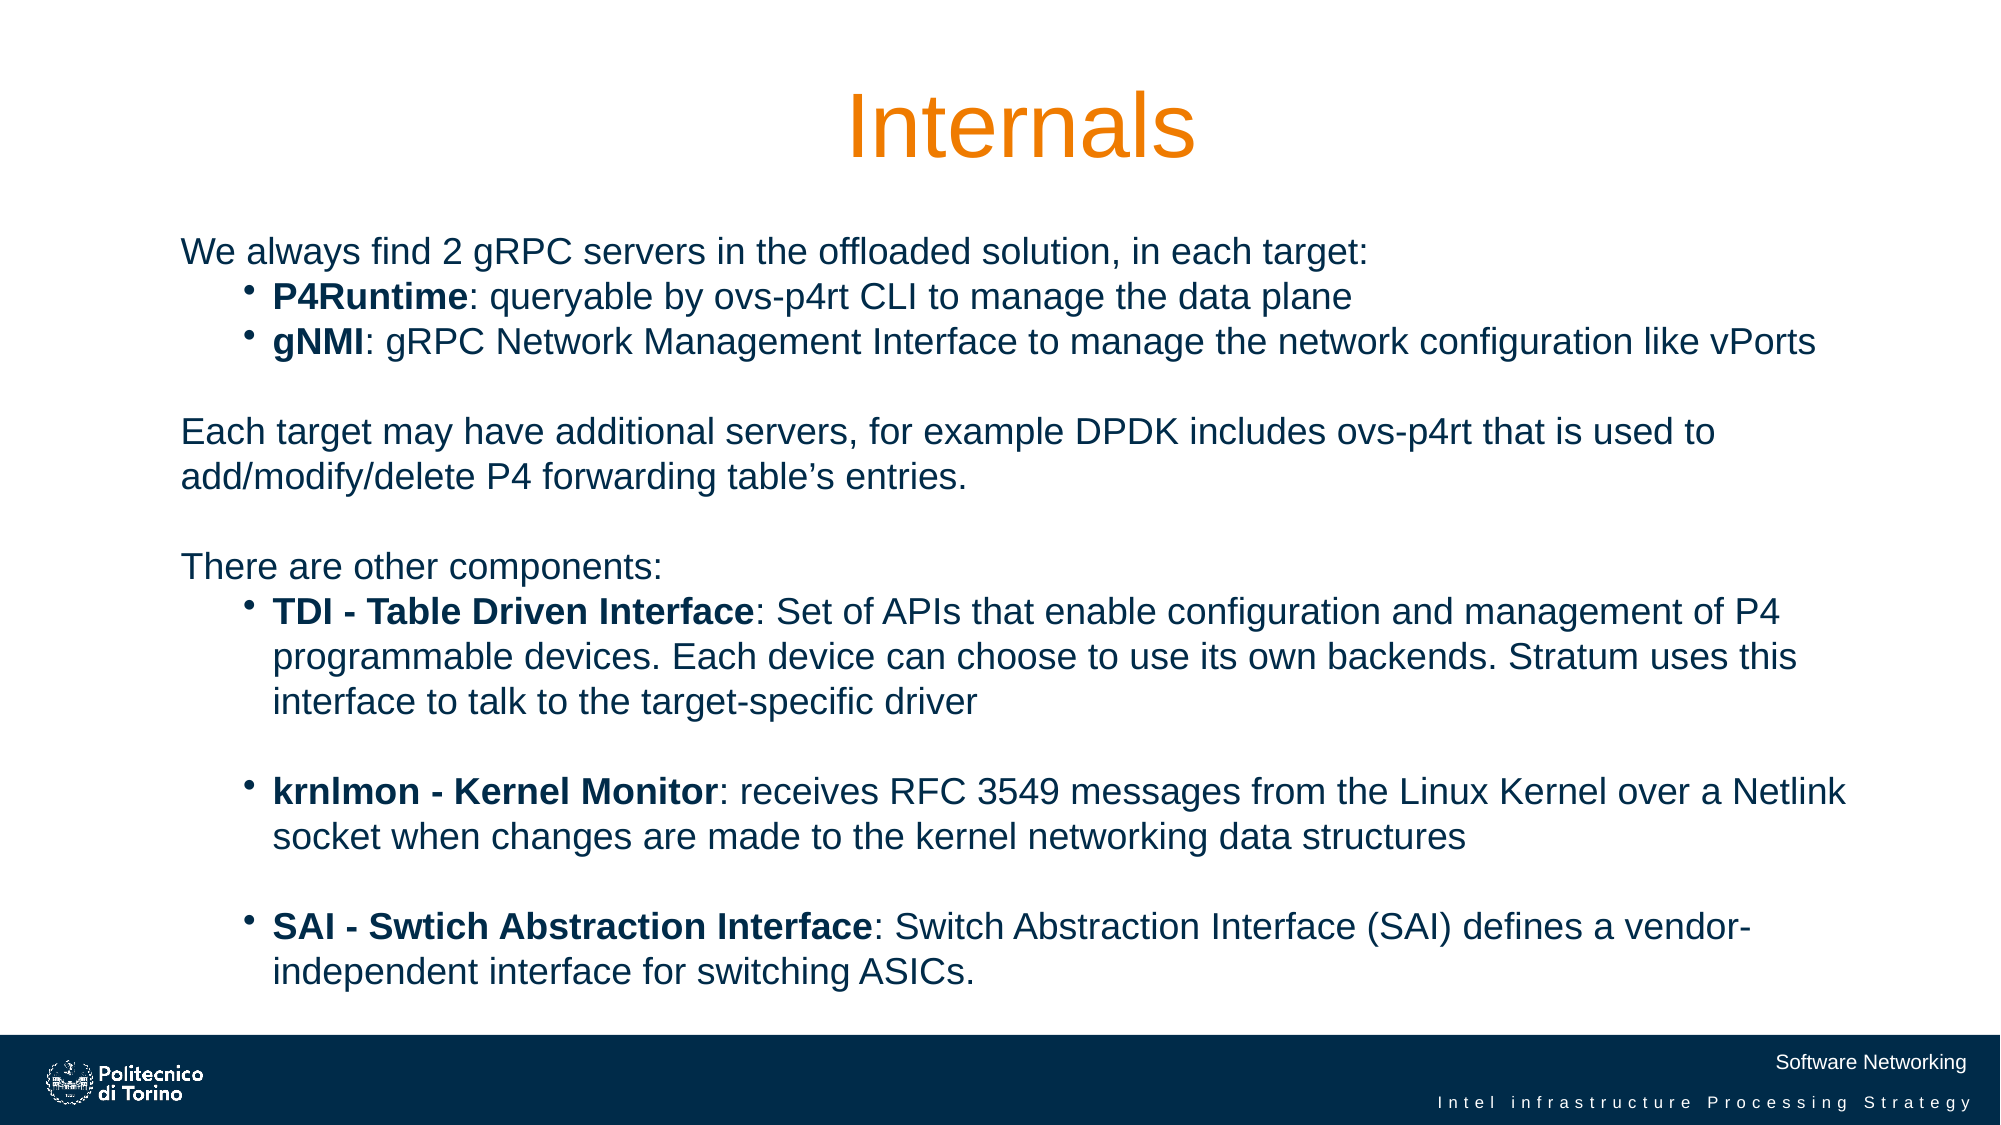

# Internals
We always find 2 gRPC servers in the offloaded solution, in each target:
P4Runtime: queryable by ovs-p4rt CLI to manage the data plane
gNMI: gRPC Network Management Interface to manage the network configuration like vPorts

Each target may have additional servers, for example DPDK includes ovs-p4rt that is used to add/modify/delete P4 forwarding table’s entries.

There are other components:
TDI - Table Driven Interface: Set of APIs that enable configuration and management of P4 programmable devices. Each device can choose to use its own backends. Stratum uses this interface to talk to the target-specific driver

krnlmon - Kernel Monitor: receives RFC 3549 messages from the Linux Kernel over a Netlink socket when changes are made to the kernel networking data structures

SAI - Swtich Abstraction Interface: Switch Abstraction Interface (SAI) defines a vendor-independent interface for switching ASICs.
Software Networking
Intel infrastructure Processing Strategy